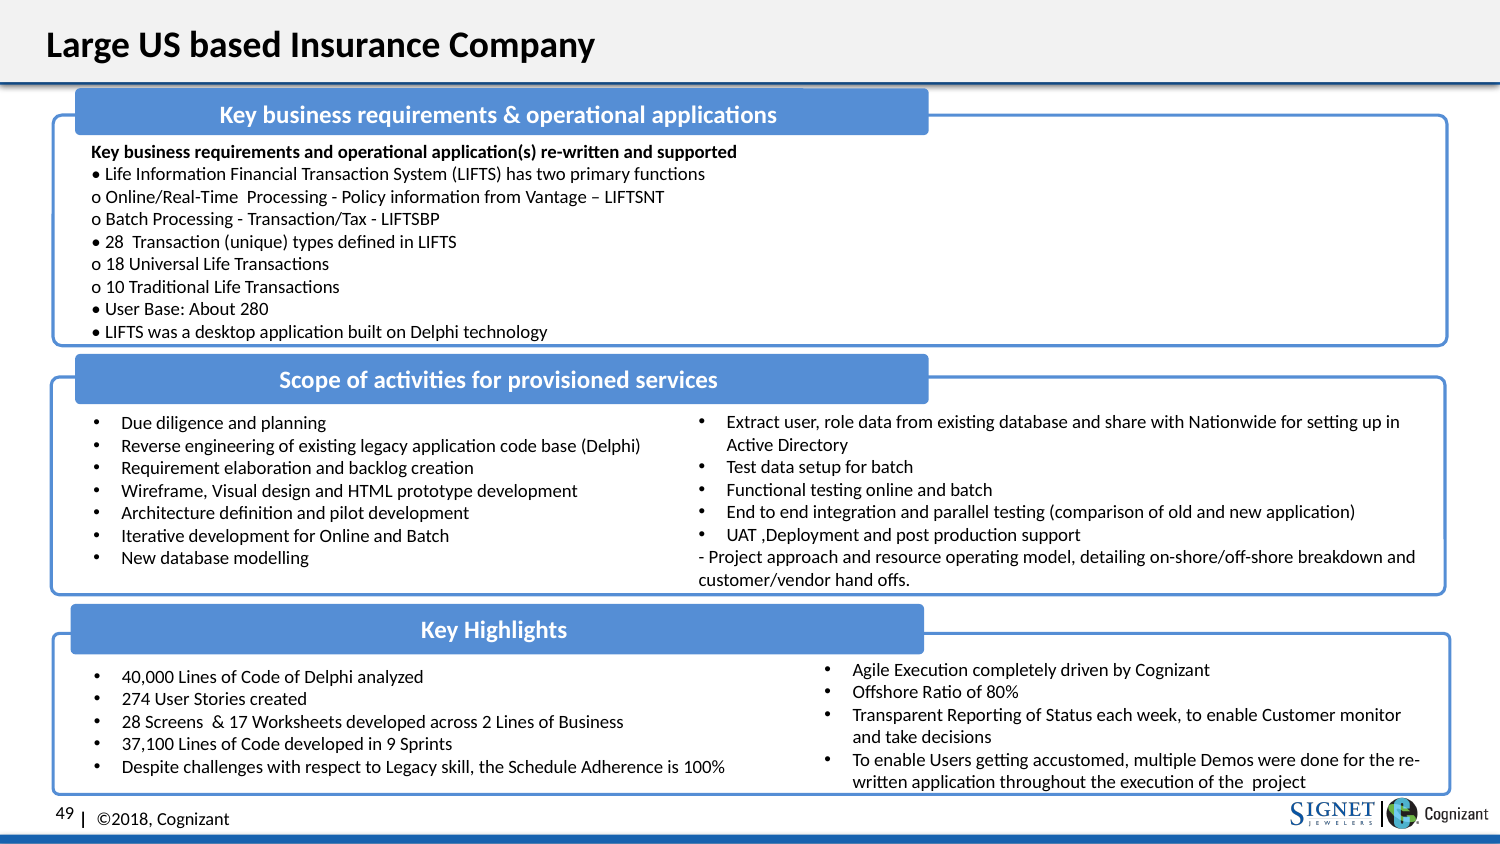

# Large US based Insurance Company
Key business requirements & operational applications

Key business requirements and operational application(s) re-written and supported
• Life Information Financial Transaction System (LIFTS) has two primary functions
o Online/Real-Time  Processing - Policy information from Vantage – LIFTSNT
o Batch Processing - Transaction/Tax - LIFTSBP
• 28  Transaction (unique) types defined in LIFTS
o 18 Universal Life Transactions
o 10 Traditional Life Transactions
• User Base: About 280
• LIFTS was a desktop application built on Delphi technology
Scope of activities for provisioned services

Extract user, role data from existing database and share with Nationwide for setting up in Active Directory
Test data setup for batch
Functional testing online and batch
End to end integration and parallel testing (comparison of old and new application)
UAT ,Deployment and post production support
- Project approach and resource operating model, detailing on-shore/off-shore breakdown and customer/vendor hand offs.
Due diligence and planning
Reverse engineering of existing legacy application code base (Delphi)
Requirement elaboration and backlog creation
Wireframe, Visual design and HTML prototype development
Architecture definition and pilot development
Iterative development for Online and Batch
New database modelling
Key Highlights

Agile Execution completely driven by Cognizant
Offshore Ratio of 80%
Transparent Reporting of Status each week, to enable Customer monitor and take decisions
To enable Users getting accustomed, multiple Demos were done for the re-written application throughout the execution of the  project
40,000 Lines of Code of Delphi analyzed
274 User Stories created
28 Screens  & 17 Worksheets developed across 2 Lines of Business
37,100 Lines of Code developed in 9 Sprints
Despite challenges with respect to Legacy skill, the Schedule Adherence is 100%